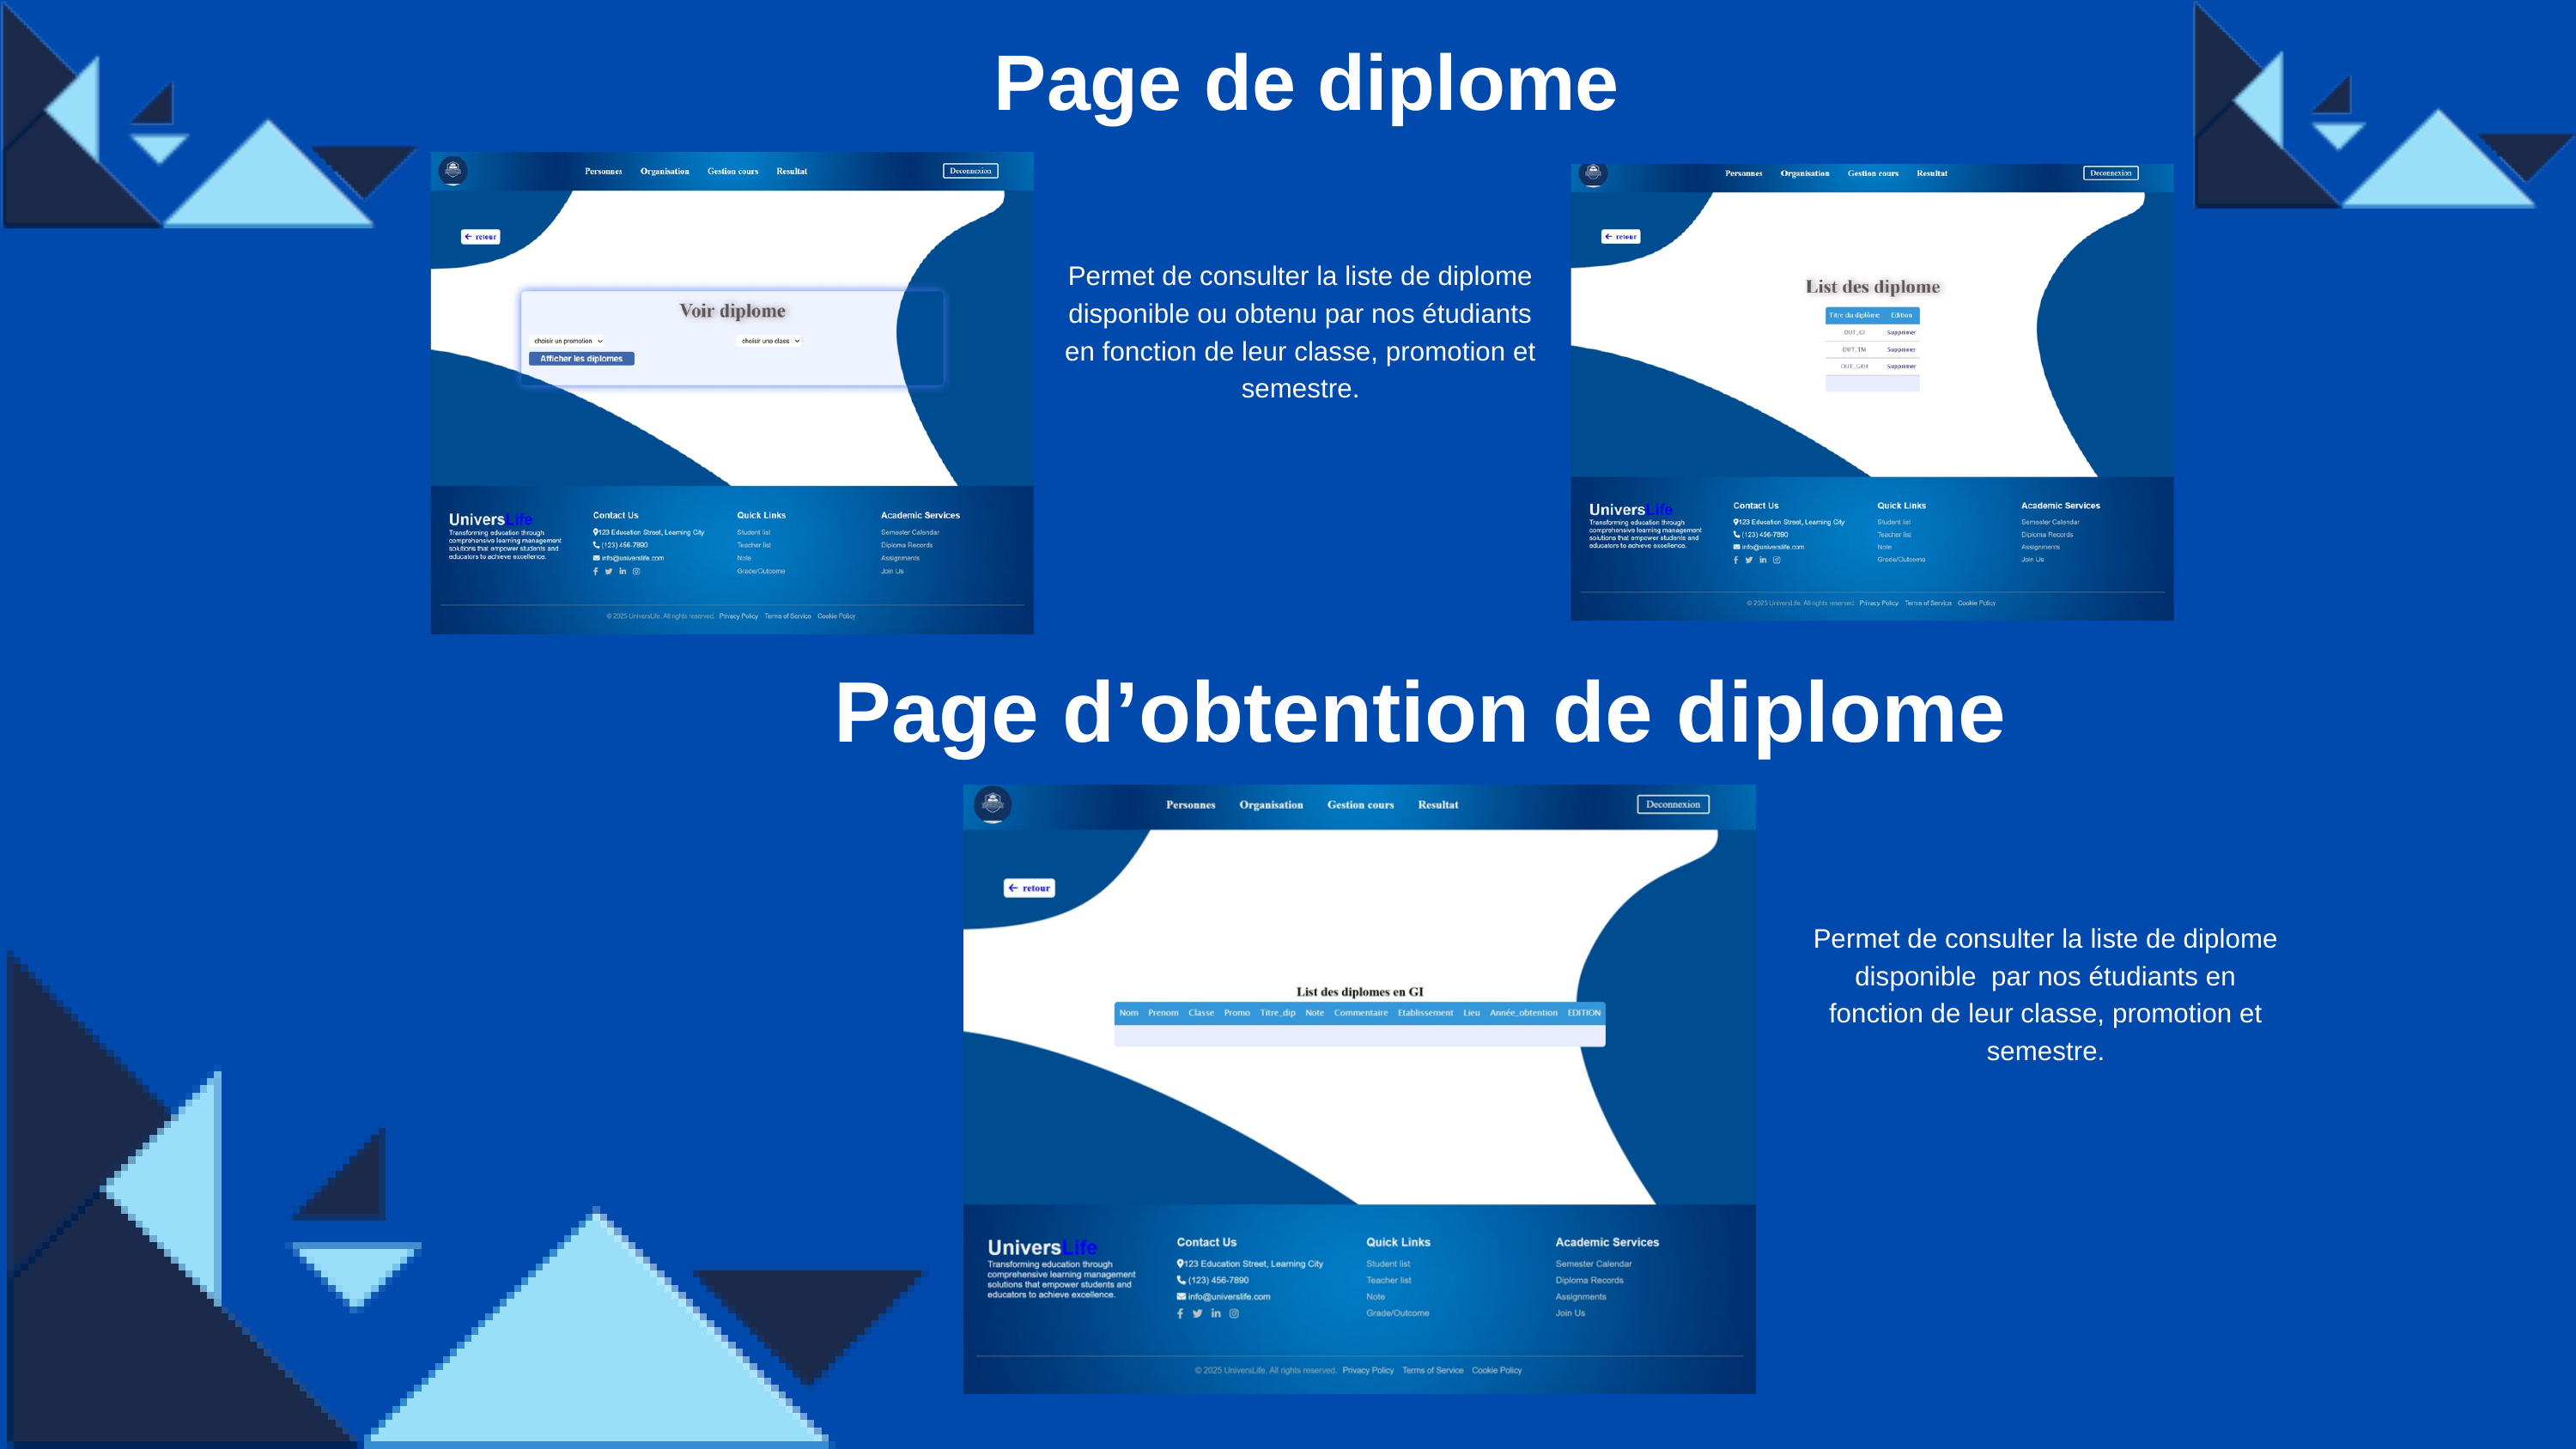

Page de diplome

Permet de consulter la liste de diplome disponible ou obtenu par nos étudiants en fonction de leur classe, promotion et semestre.
Page d’obtention de diplome

Permet de consulter la liste de diplome disponible  par nos étudiants en fonction de leur classe, promotion et semestre.